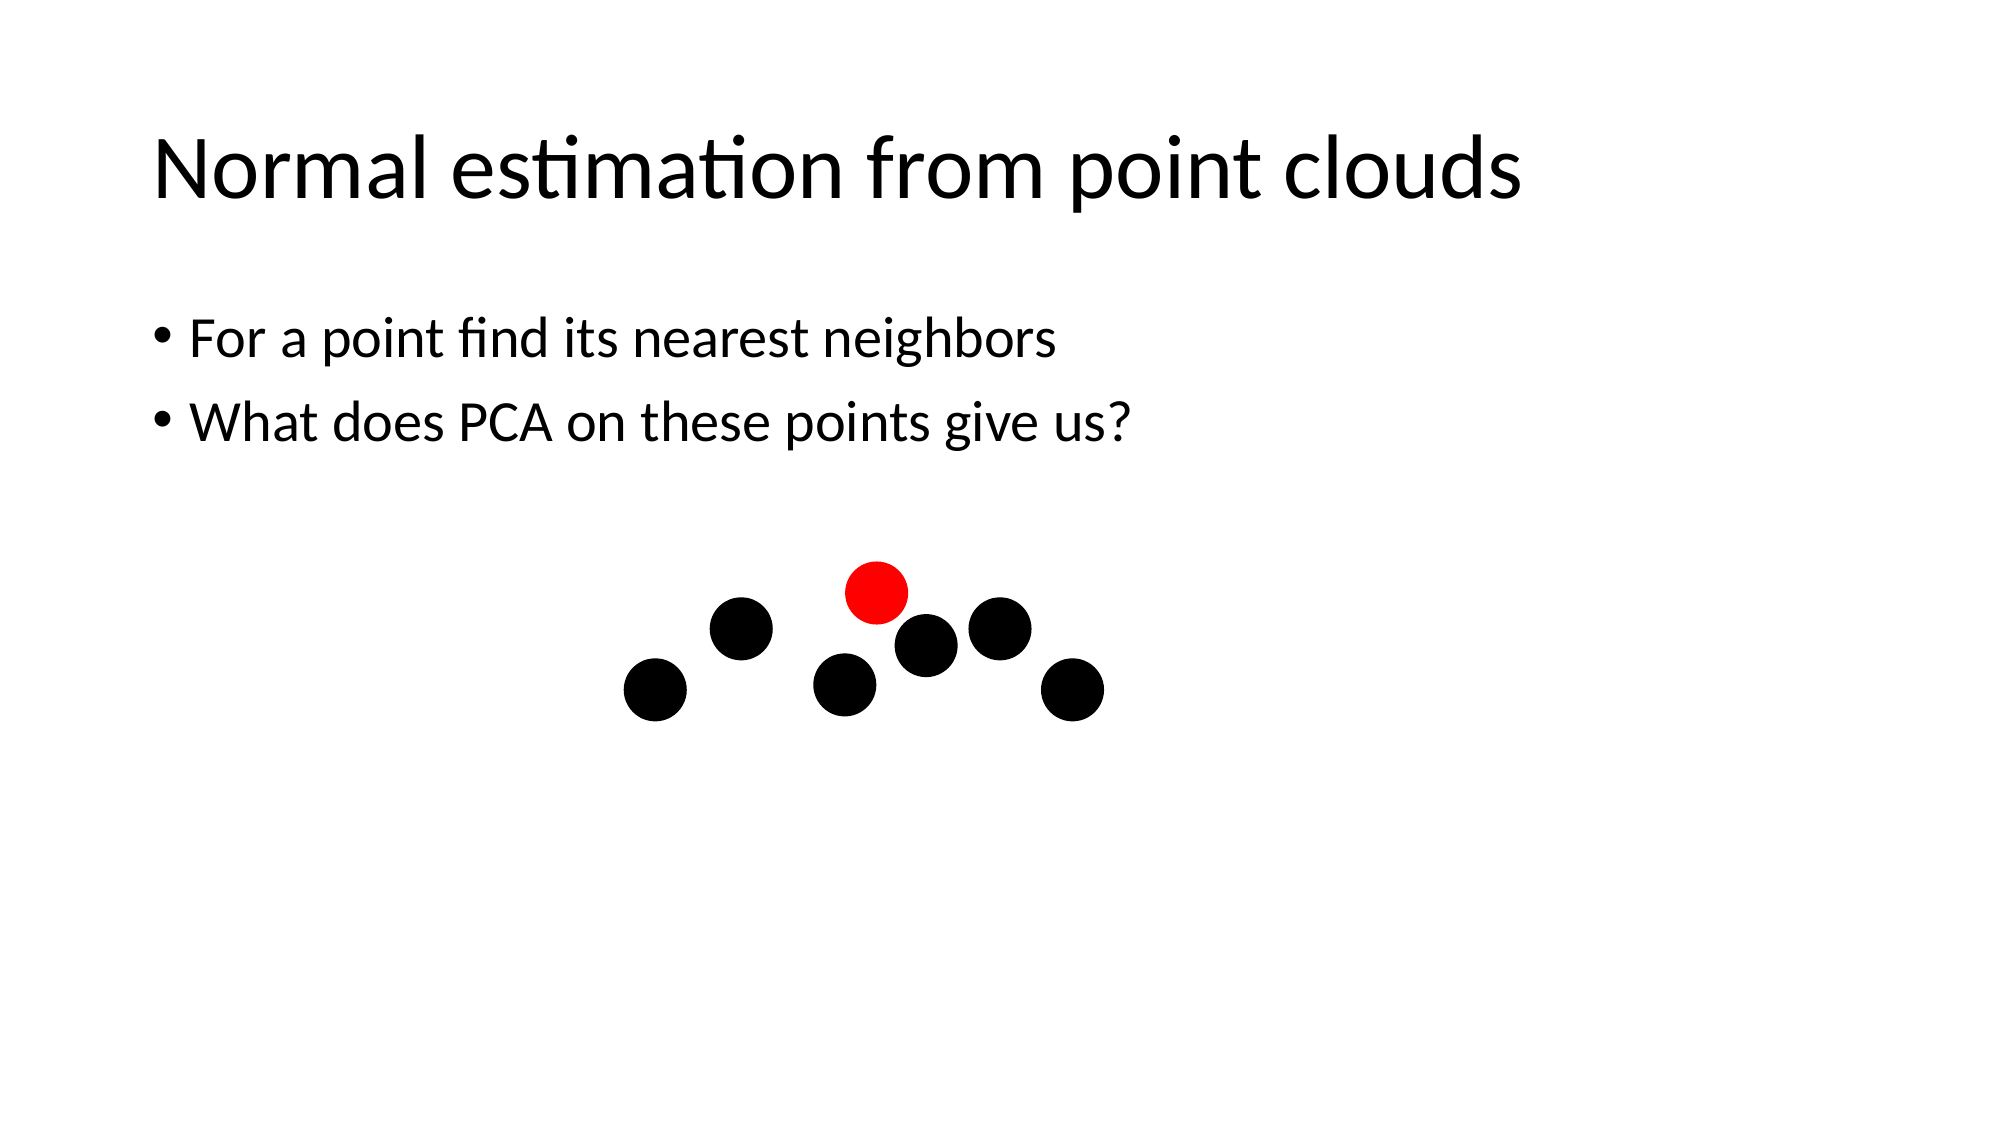

# Normal estimation from point clouds
For a point find its nearest neighbors
What does PCA on these points give us?